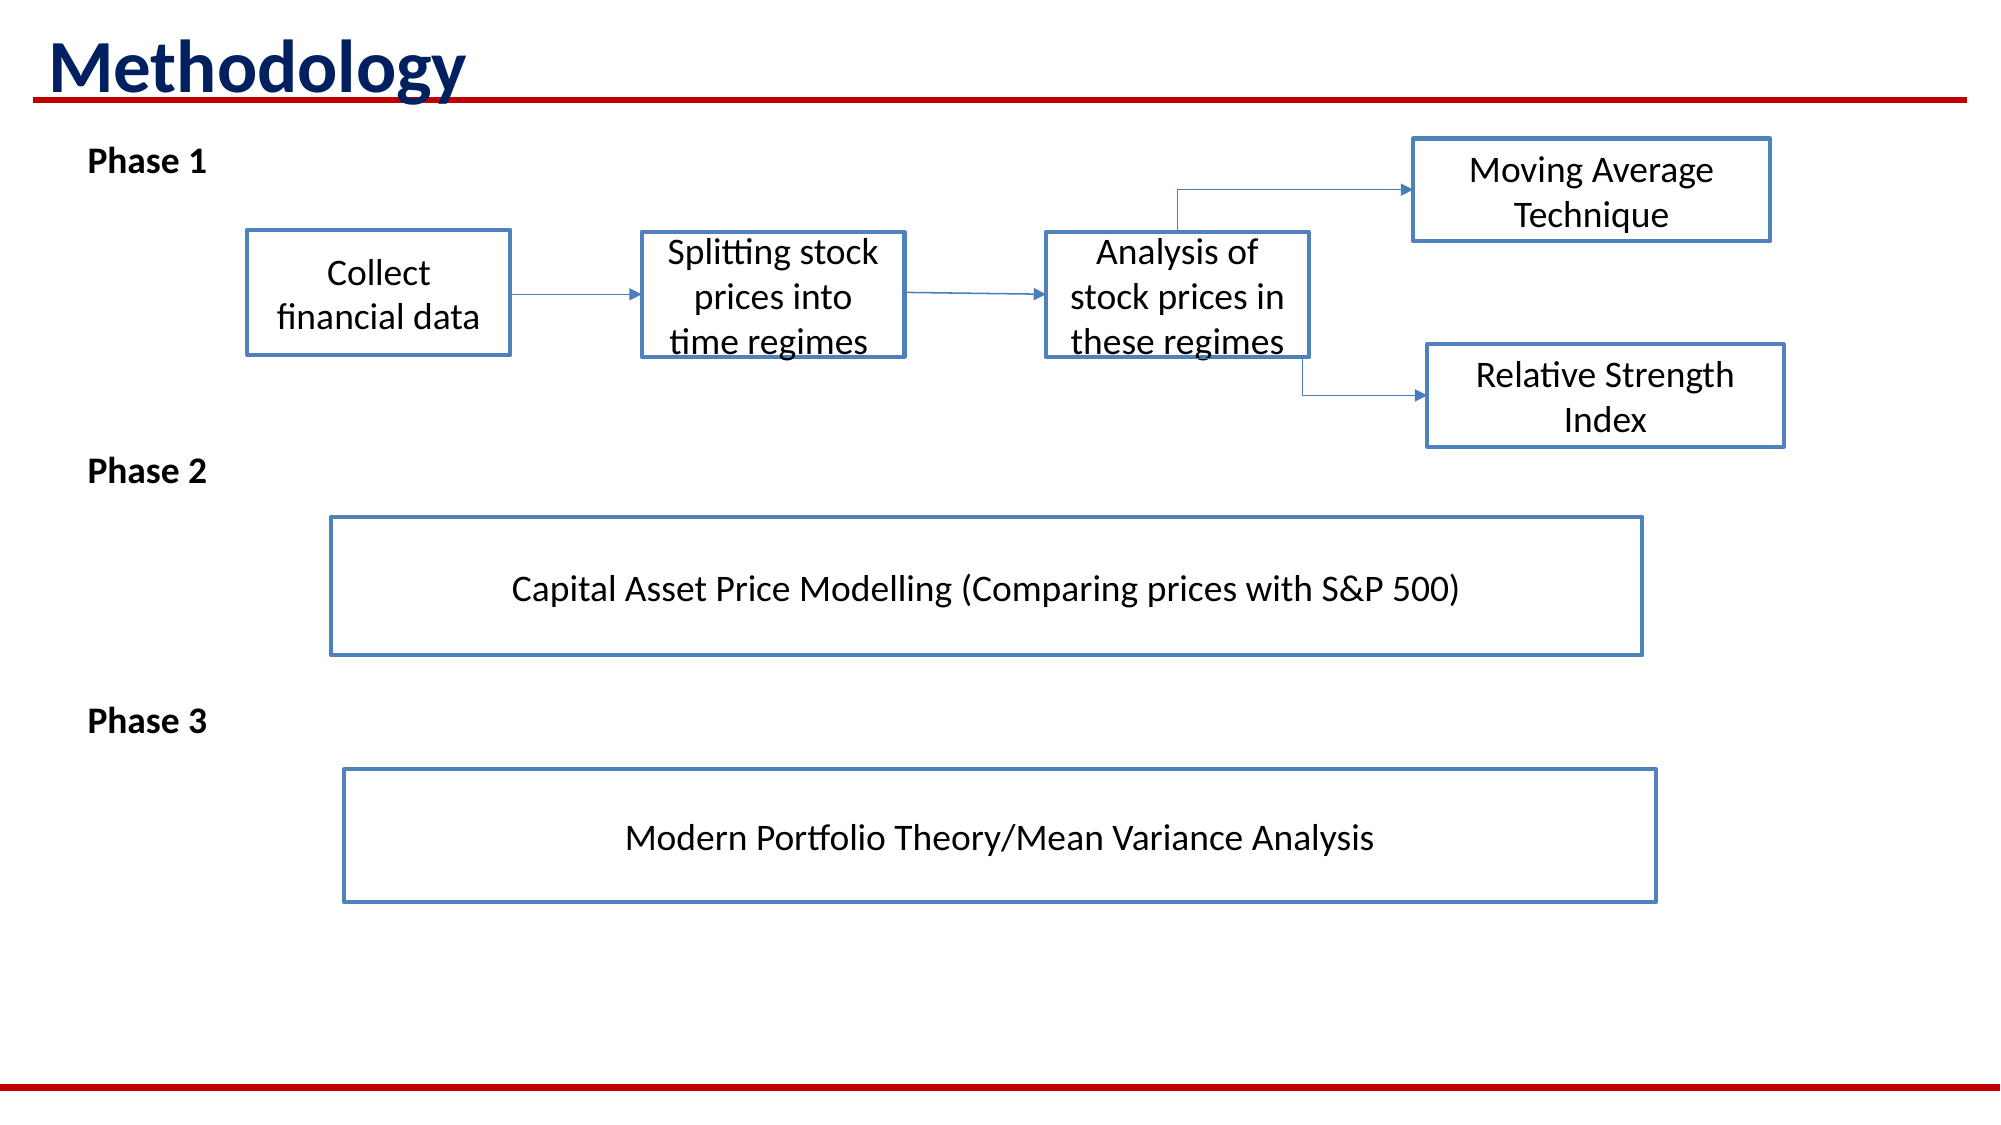

# Methodology
Phase 1
Moving Average Technique

Collect financial data
Splitting stock prices into time regimes
Analysis of stock prices in these regimes
Relative Strength Index
Phase 2
Capital Asset Price Modelling (Comparing prices with S&P 500)
Phase 3
Modern Portfolio Theory/Mean Variance Analysis